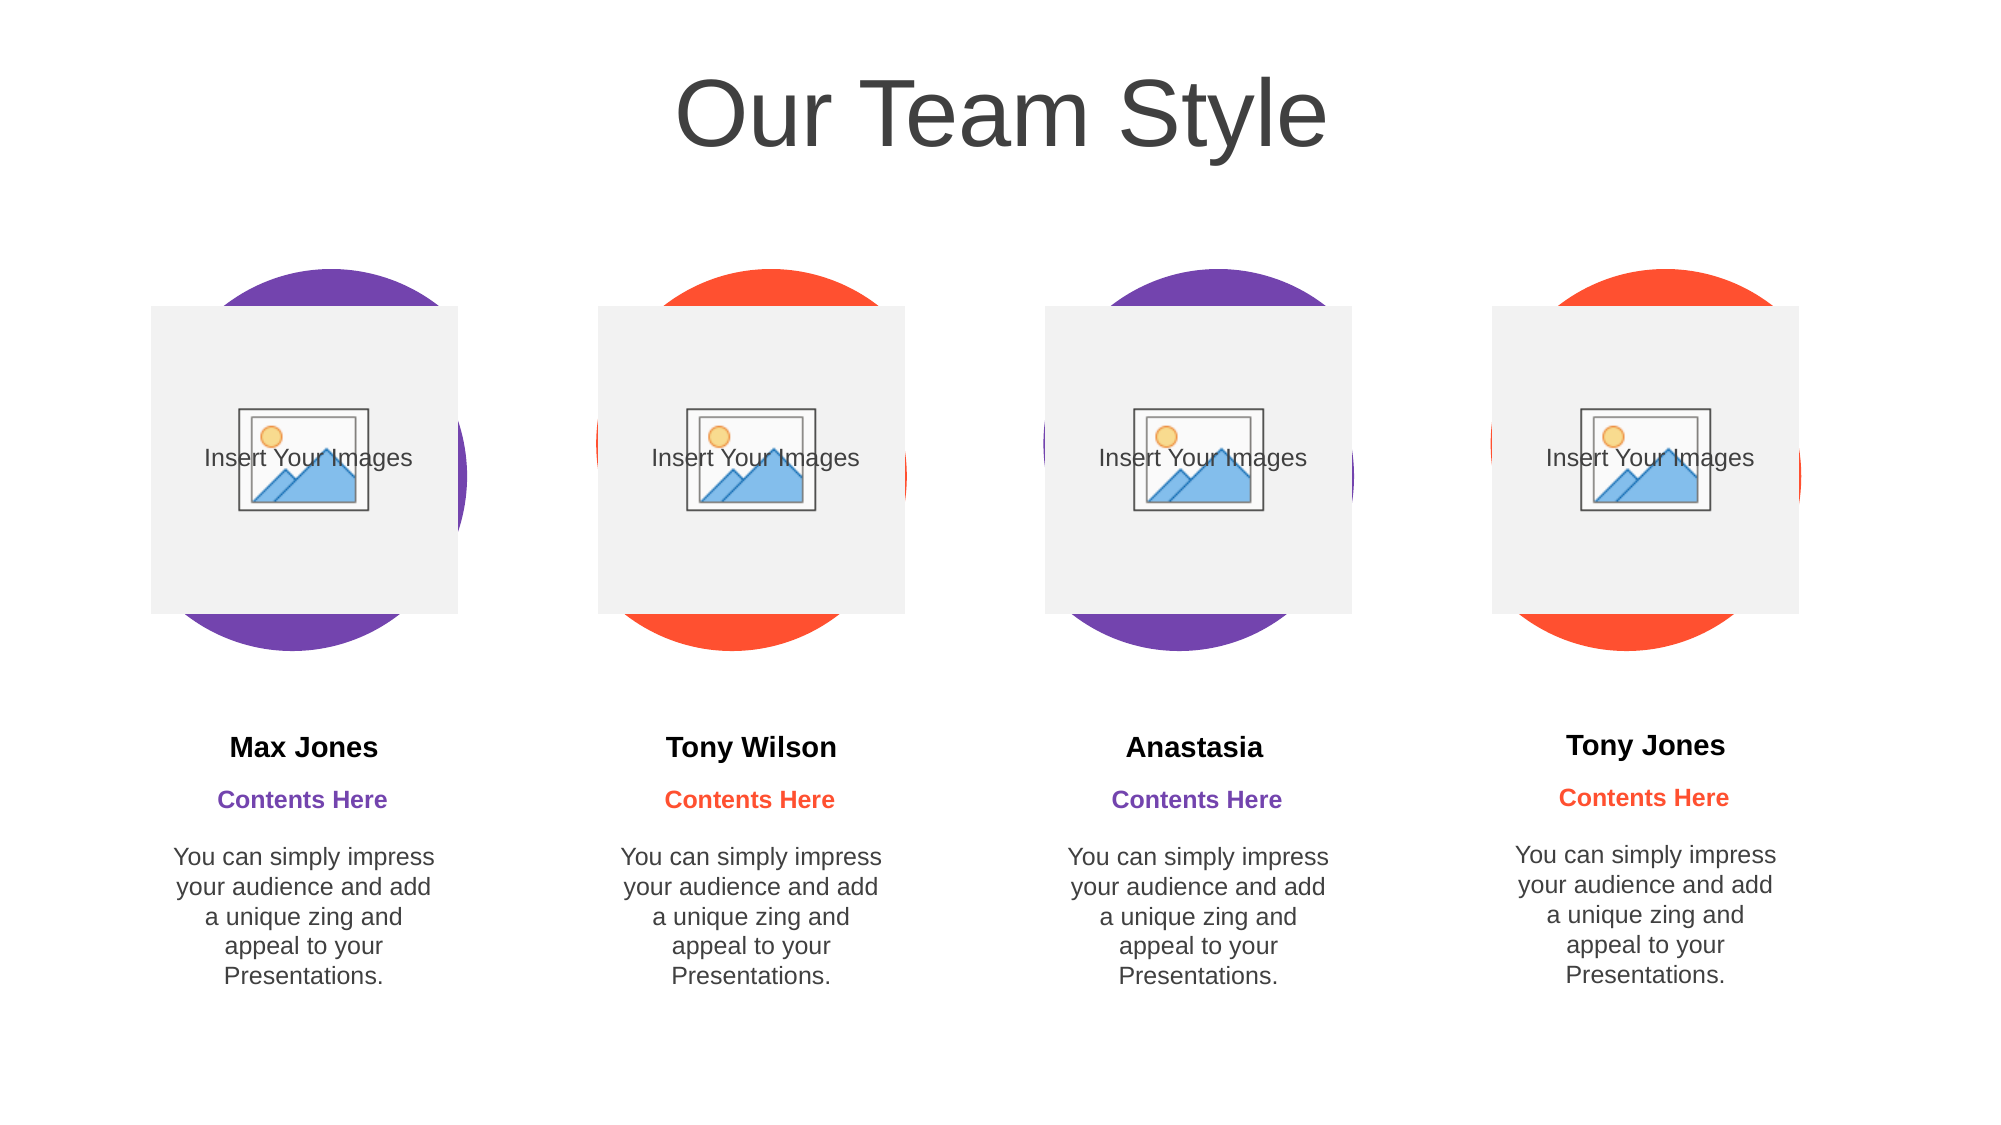

Our Team Style

Tony Jones
Contents Here
You can simply impress your audience and add a unique zing and appeal to your Presentations.
Max Jones
Contents Here
You can simply impress your audience and add a unique zing and appeal to your Presentations.
Tony Wilson
Contents Here
You can simply impress your audience and add a unique zing and appeal to your Presentations.
Anastasia
Contents Here
You can simply impress your audience and add a unique zing and appeal to your Presentations.